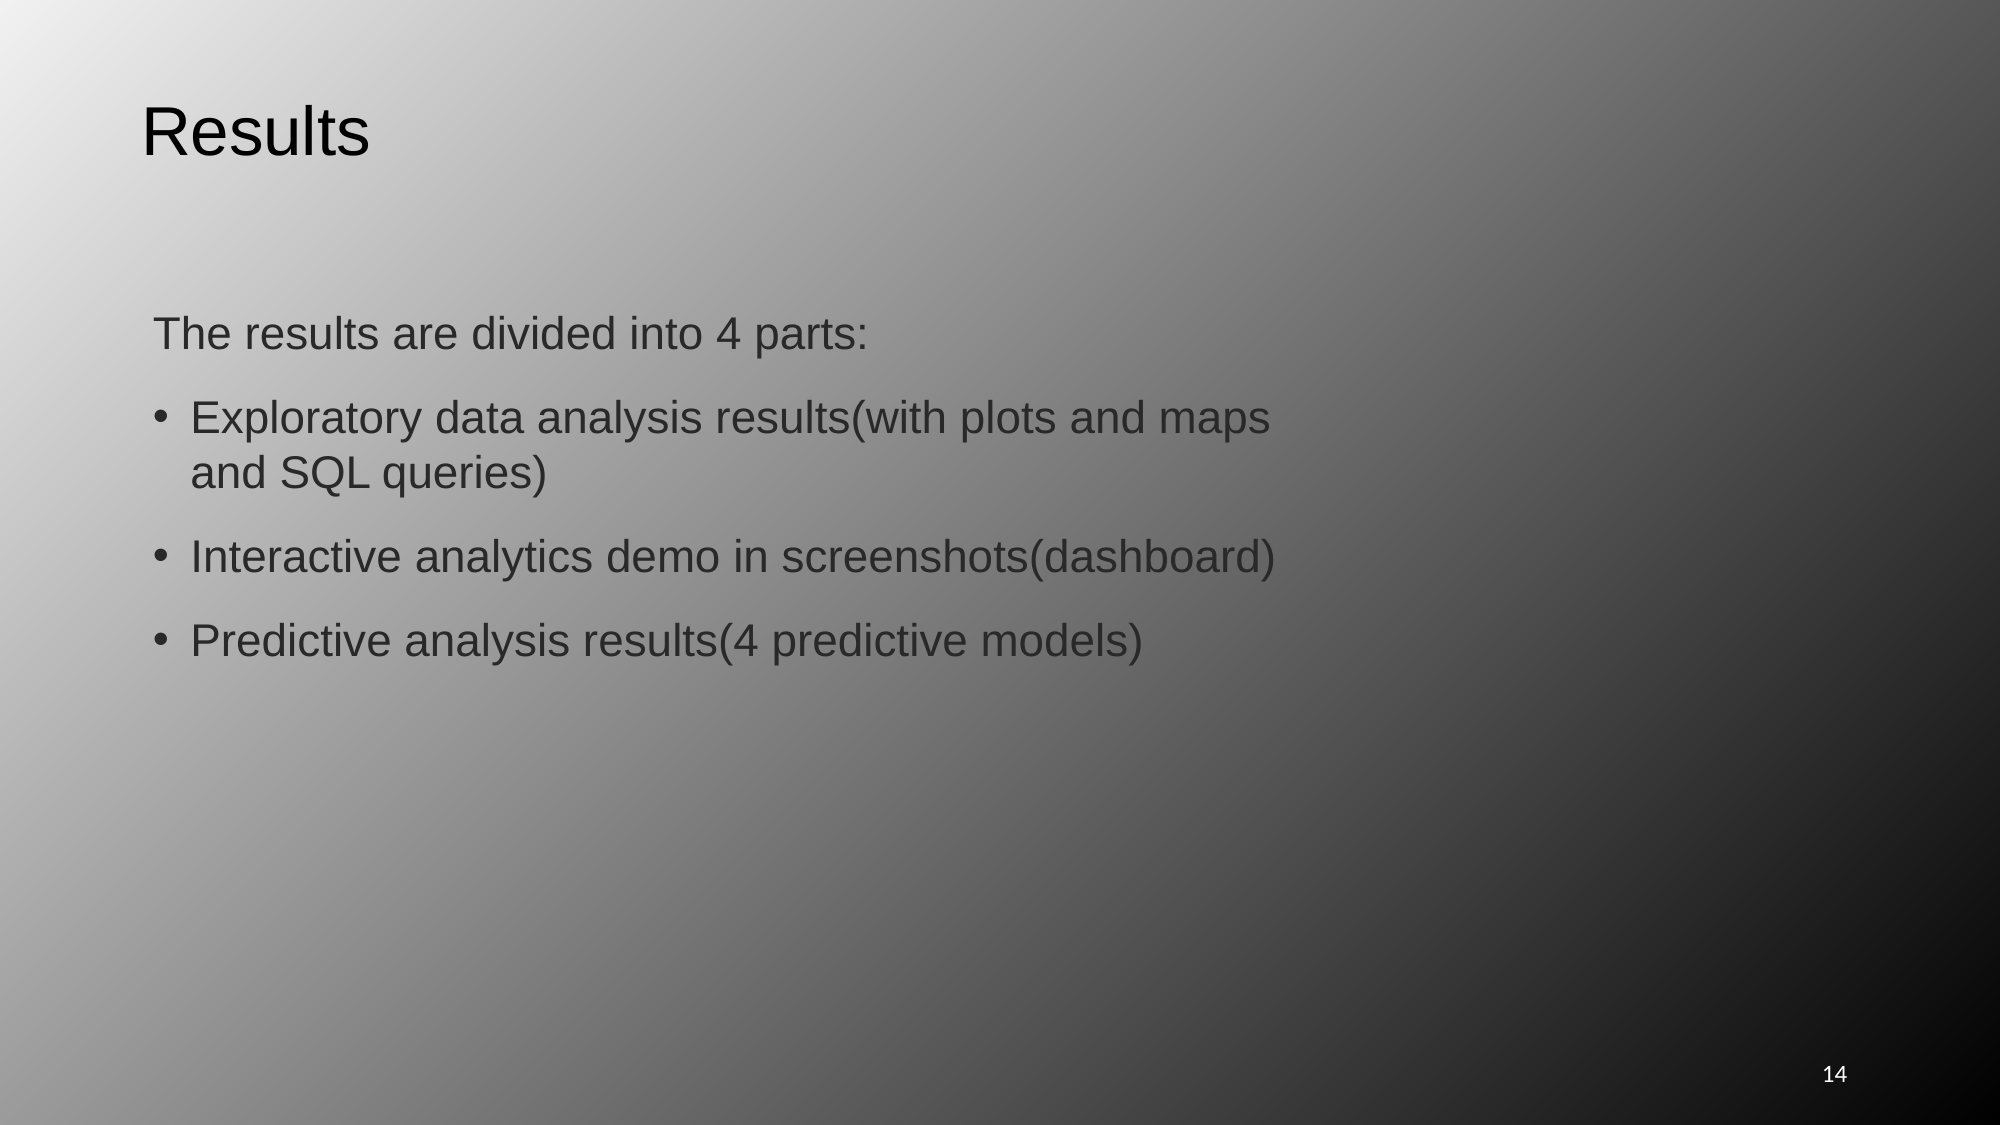

Results
The results are divided into 4 parts:
Exploratory data analysis results(with plots and maps and SQL queries)
Interactive analytics demo in screenshots(dashboard)
Predictive analysis results(4 predictive models)
14